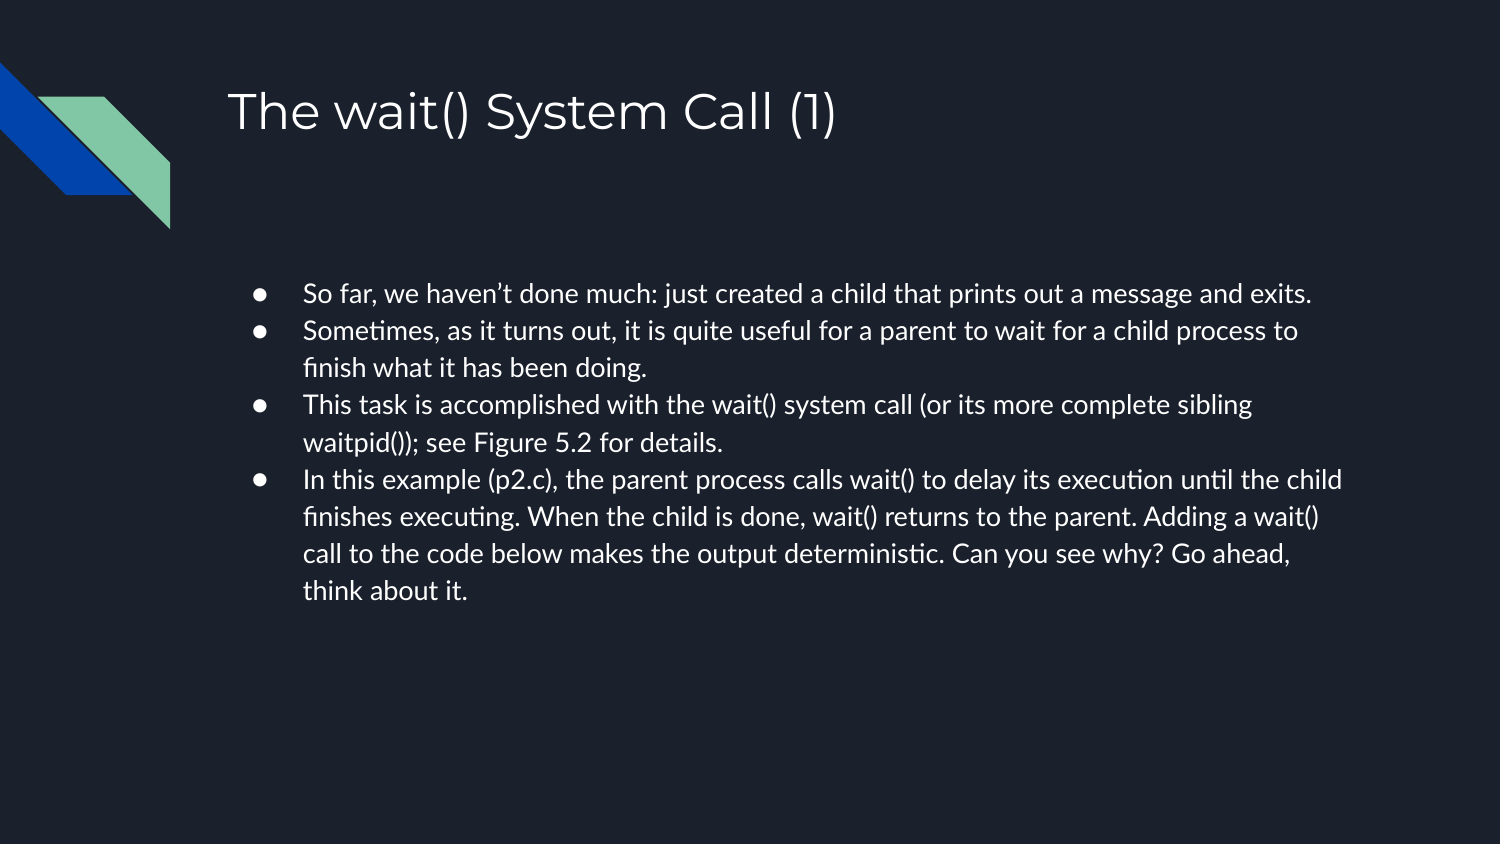

# The wait() System Call (1)
So far, we haven’t done much: just created a child that prints out a message and exits.
Sometimes, as it turns out, it is quite useful for a parent to wait for a child process to finish what it has been doing.
This task is accomplished with the wait() system call (or its more complete sibling waitpid()); see Figure 5.2 for details.
In this example (p2.c), the parent process calls wait() to delay its execution until the child finishes executing. When the child is done, wait() returns to the parent. Adding a wait() call to the code below makes the output deterministic. Can you see why? Go ahead, think about it.